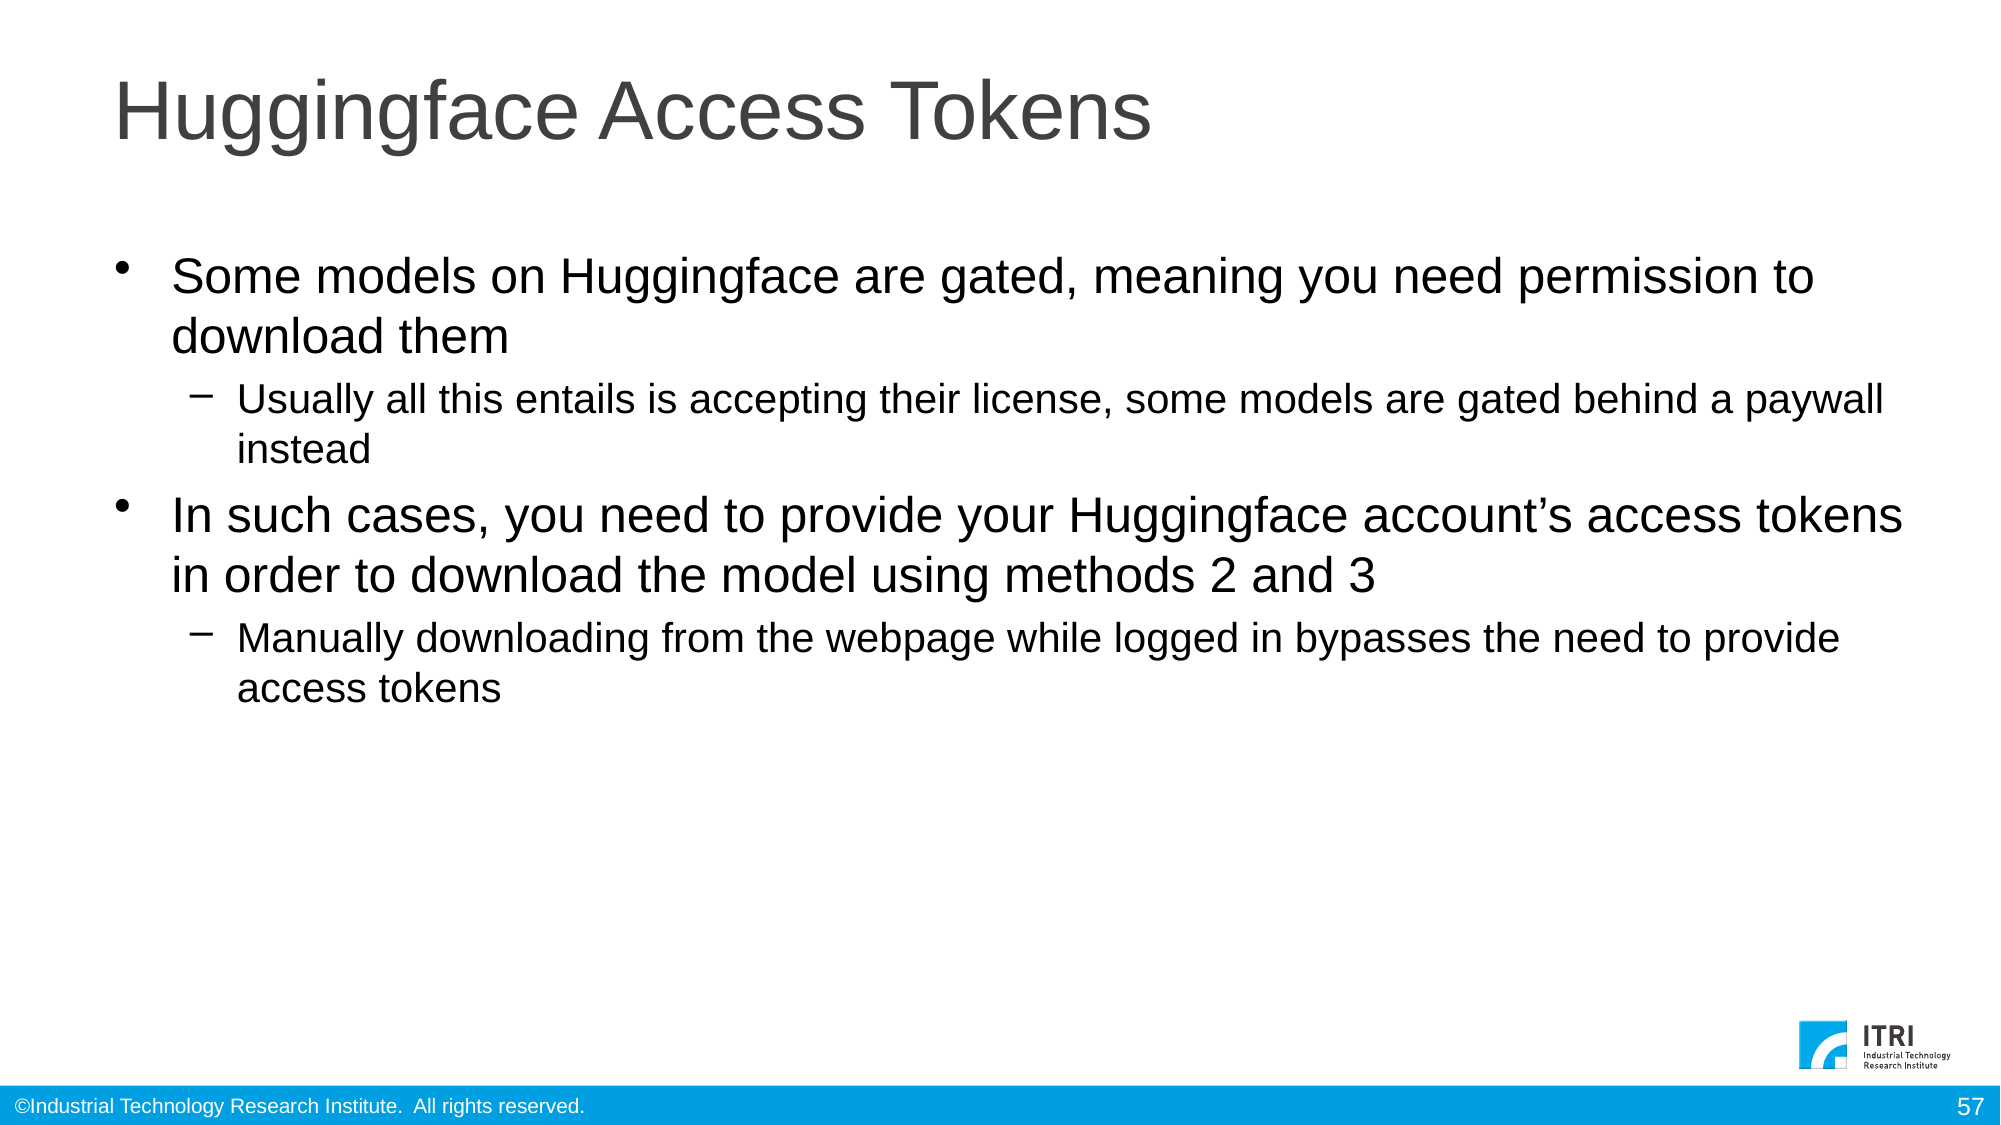

# Huggingface Access Tokens
Some models on Huggingface are gated, meaning you need permission to download them
Usually all this entails is accepting their license, some models are gated behind a paywall instead
In such cases, you need to provide your Huggingface account’s access tokens in order to download the model using methods 2 and 3
Manually downloading from the webpage while logged in bypasses the need to provide access tokens
57